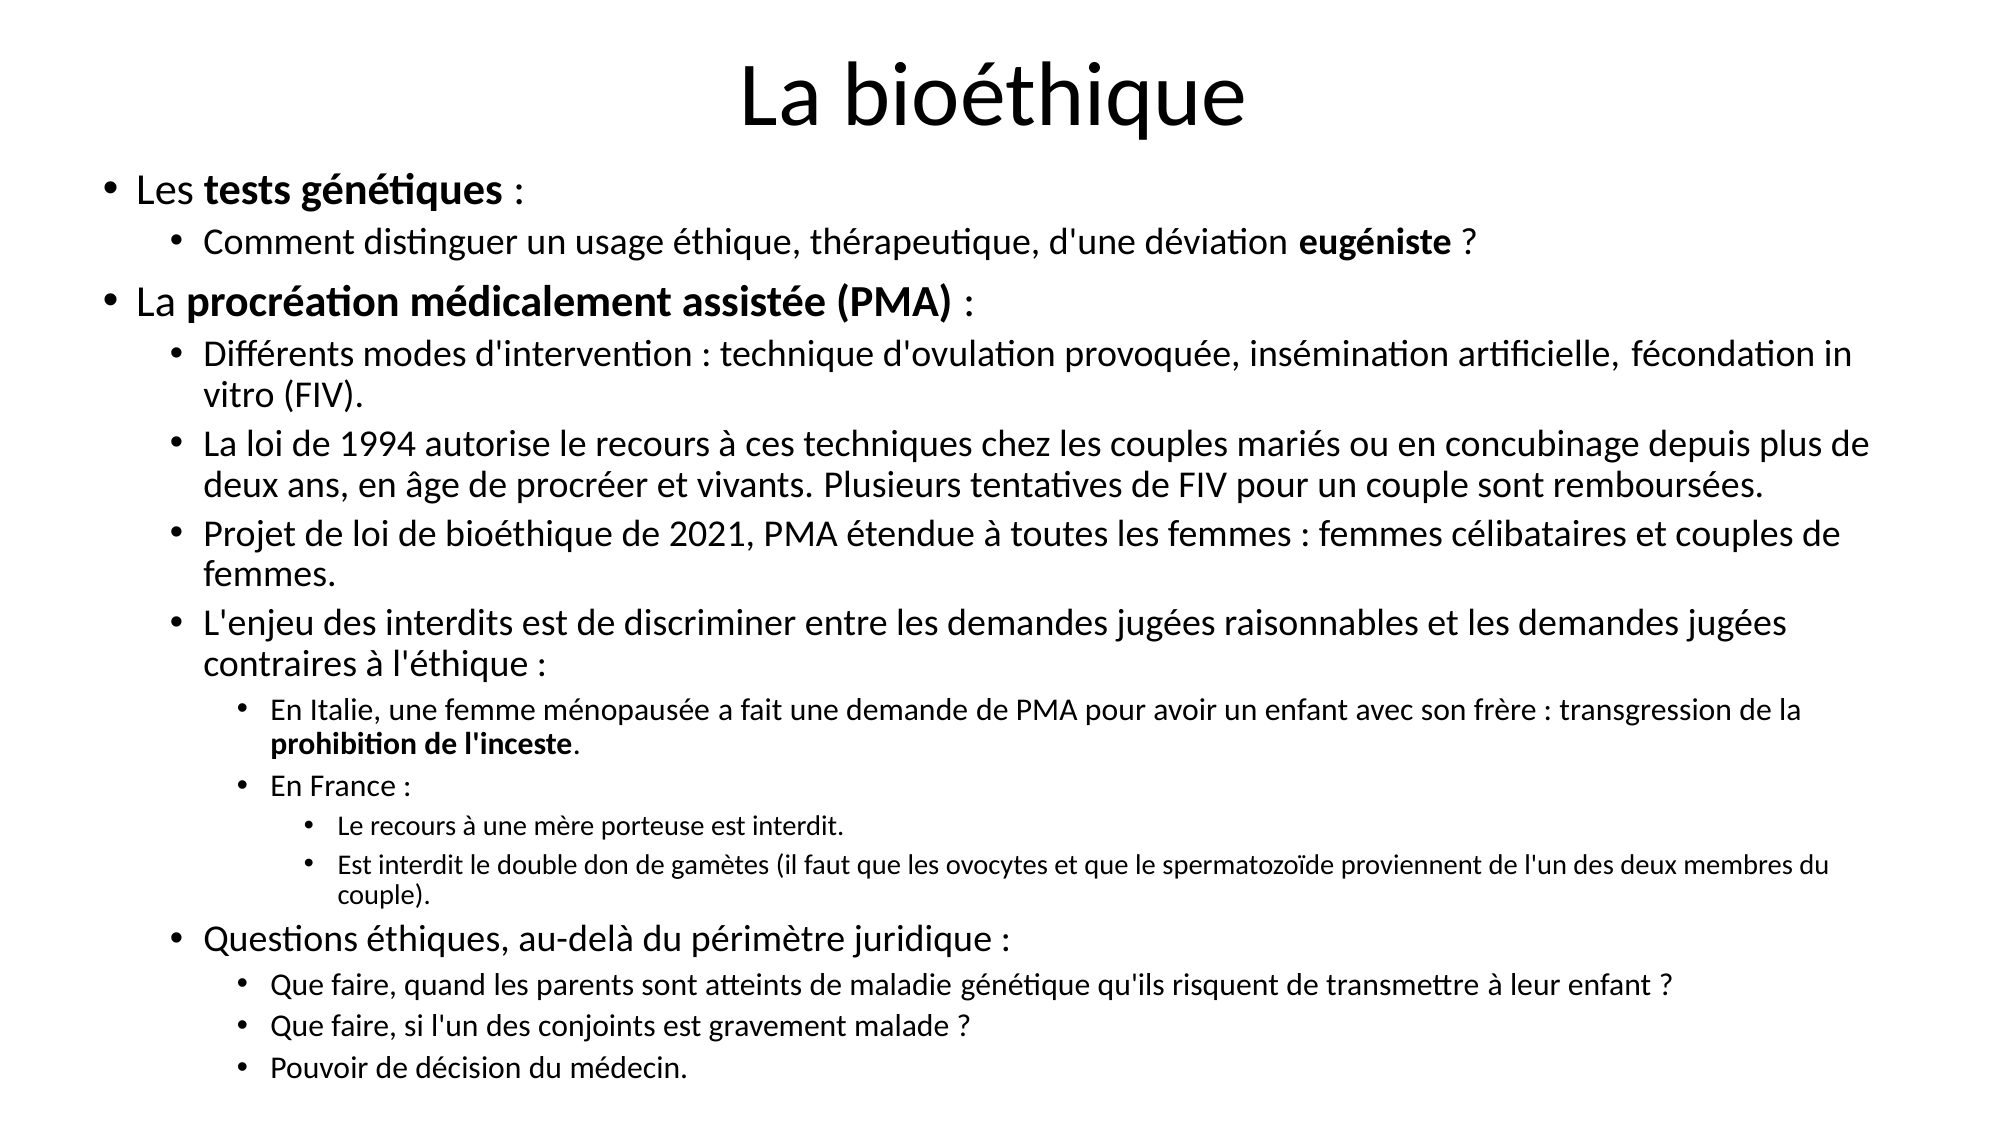

# La bioéthique
Les tests génétiques :
Comment distinguer un usage éthique, thérapeutique, d'une déviation eugéniste ?
La procréation médicalement assistée (PMA) :
Différents modes d'intervention : technique d'ovulation provoquée, insémination artificielle, fécondation in vitro (FIV).
La loi de 1994 autorise le recours à ces techniques chez les couples mariés ou en concubinage depuis plus de deux ans, en âge de procréer et vivants. Plusieurs tentatives de FIV pour un couple sont remboursées.
Projet de loi de bioéthique de 2021, PMA étendue à toutes les femmes : femmes célibataires et couples de femmes.
L'enjeu des interdits est de discriminer entre les demandes jugées raisonnables et les demandes jugées contraires à l'éthique :
En Italie, une femme ménopausée a fait une demande de PMA pour avoir un enfant avec son frère : transgression de la prohibition de l'inceste.
En France :
Le recours à une mère porteuse est interdit.
Est interdit le double don de gamètes (il faut que les ovocytes et que le spermatozoïde proviennent de l'un des deux membres du couple).
Questions éthiques, au-delà du périmètre juridique :
Que faire, quand les parents sont atteints de maladie génétique qu'ils risquent de transmettre à leur enfant ?
Que faire, si l'un des conjoints est gravement malade ?
Pouvoir de décision du médecin.